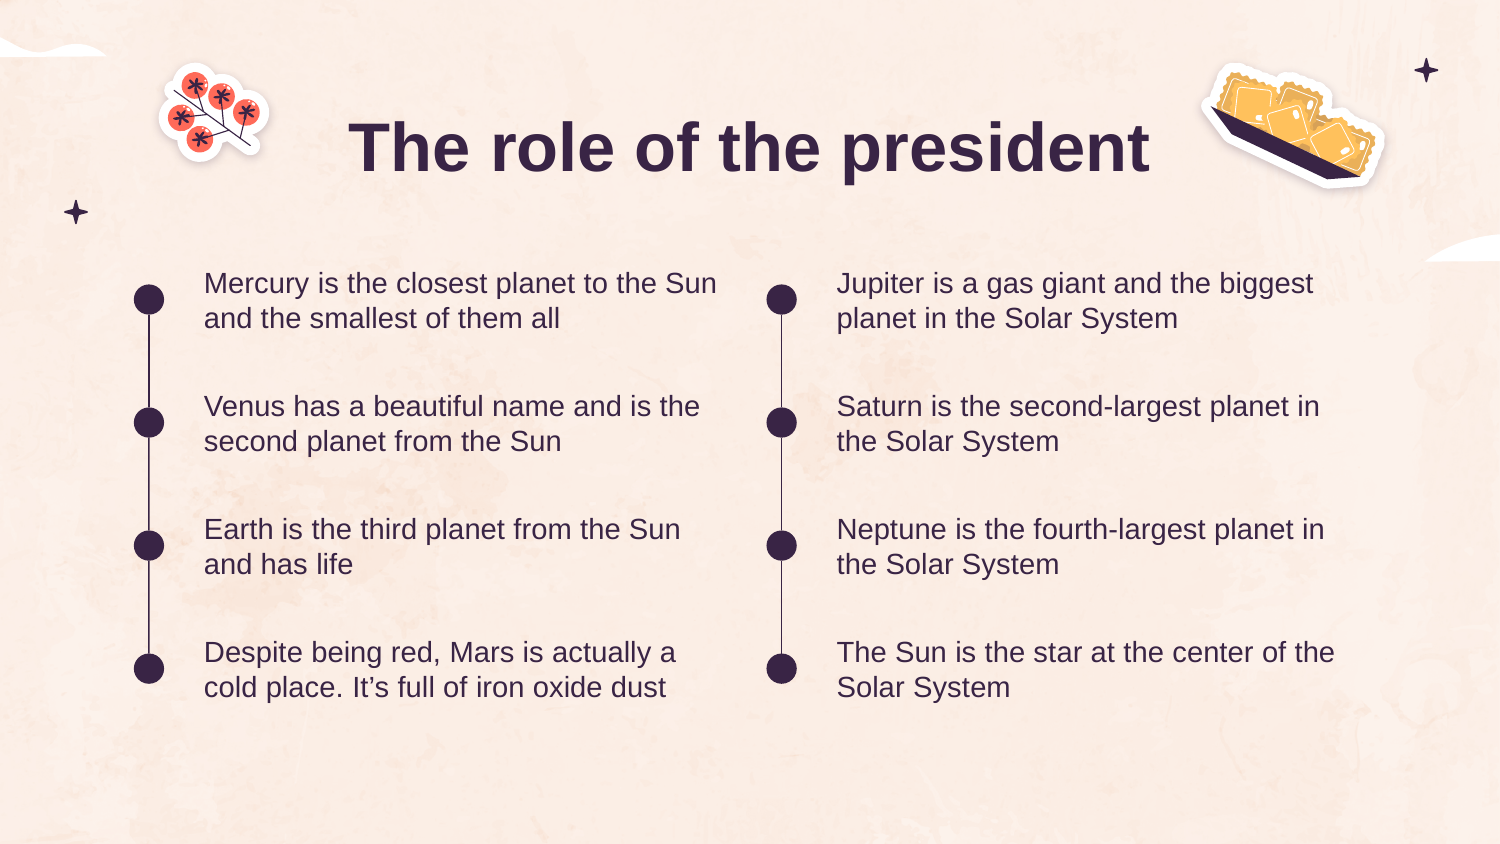

# The role of the president
Mercury is the closest planet to the Sun and the smallest of them all
Jupiter is a gas giant and the biggest planet in the Solar System

Venus has a beautiful name and is the second planet from the Sun
Saturn is the second-largest planet in the Solar System

Earth is the third planet from the Sun and has life
Neptune is the fourth-largest planet in the Solar System

Despite being red, Mars is actually a cold place. It’s full of iron oxide dust
The Sun is the star at the center of the Solar System